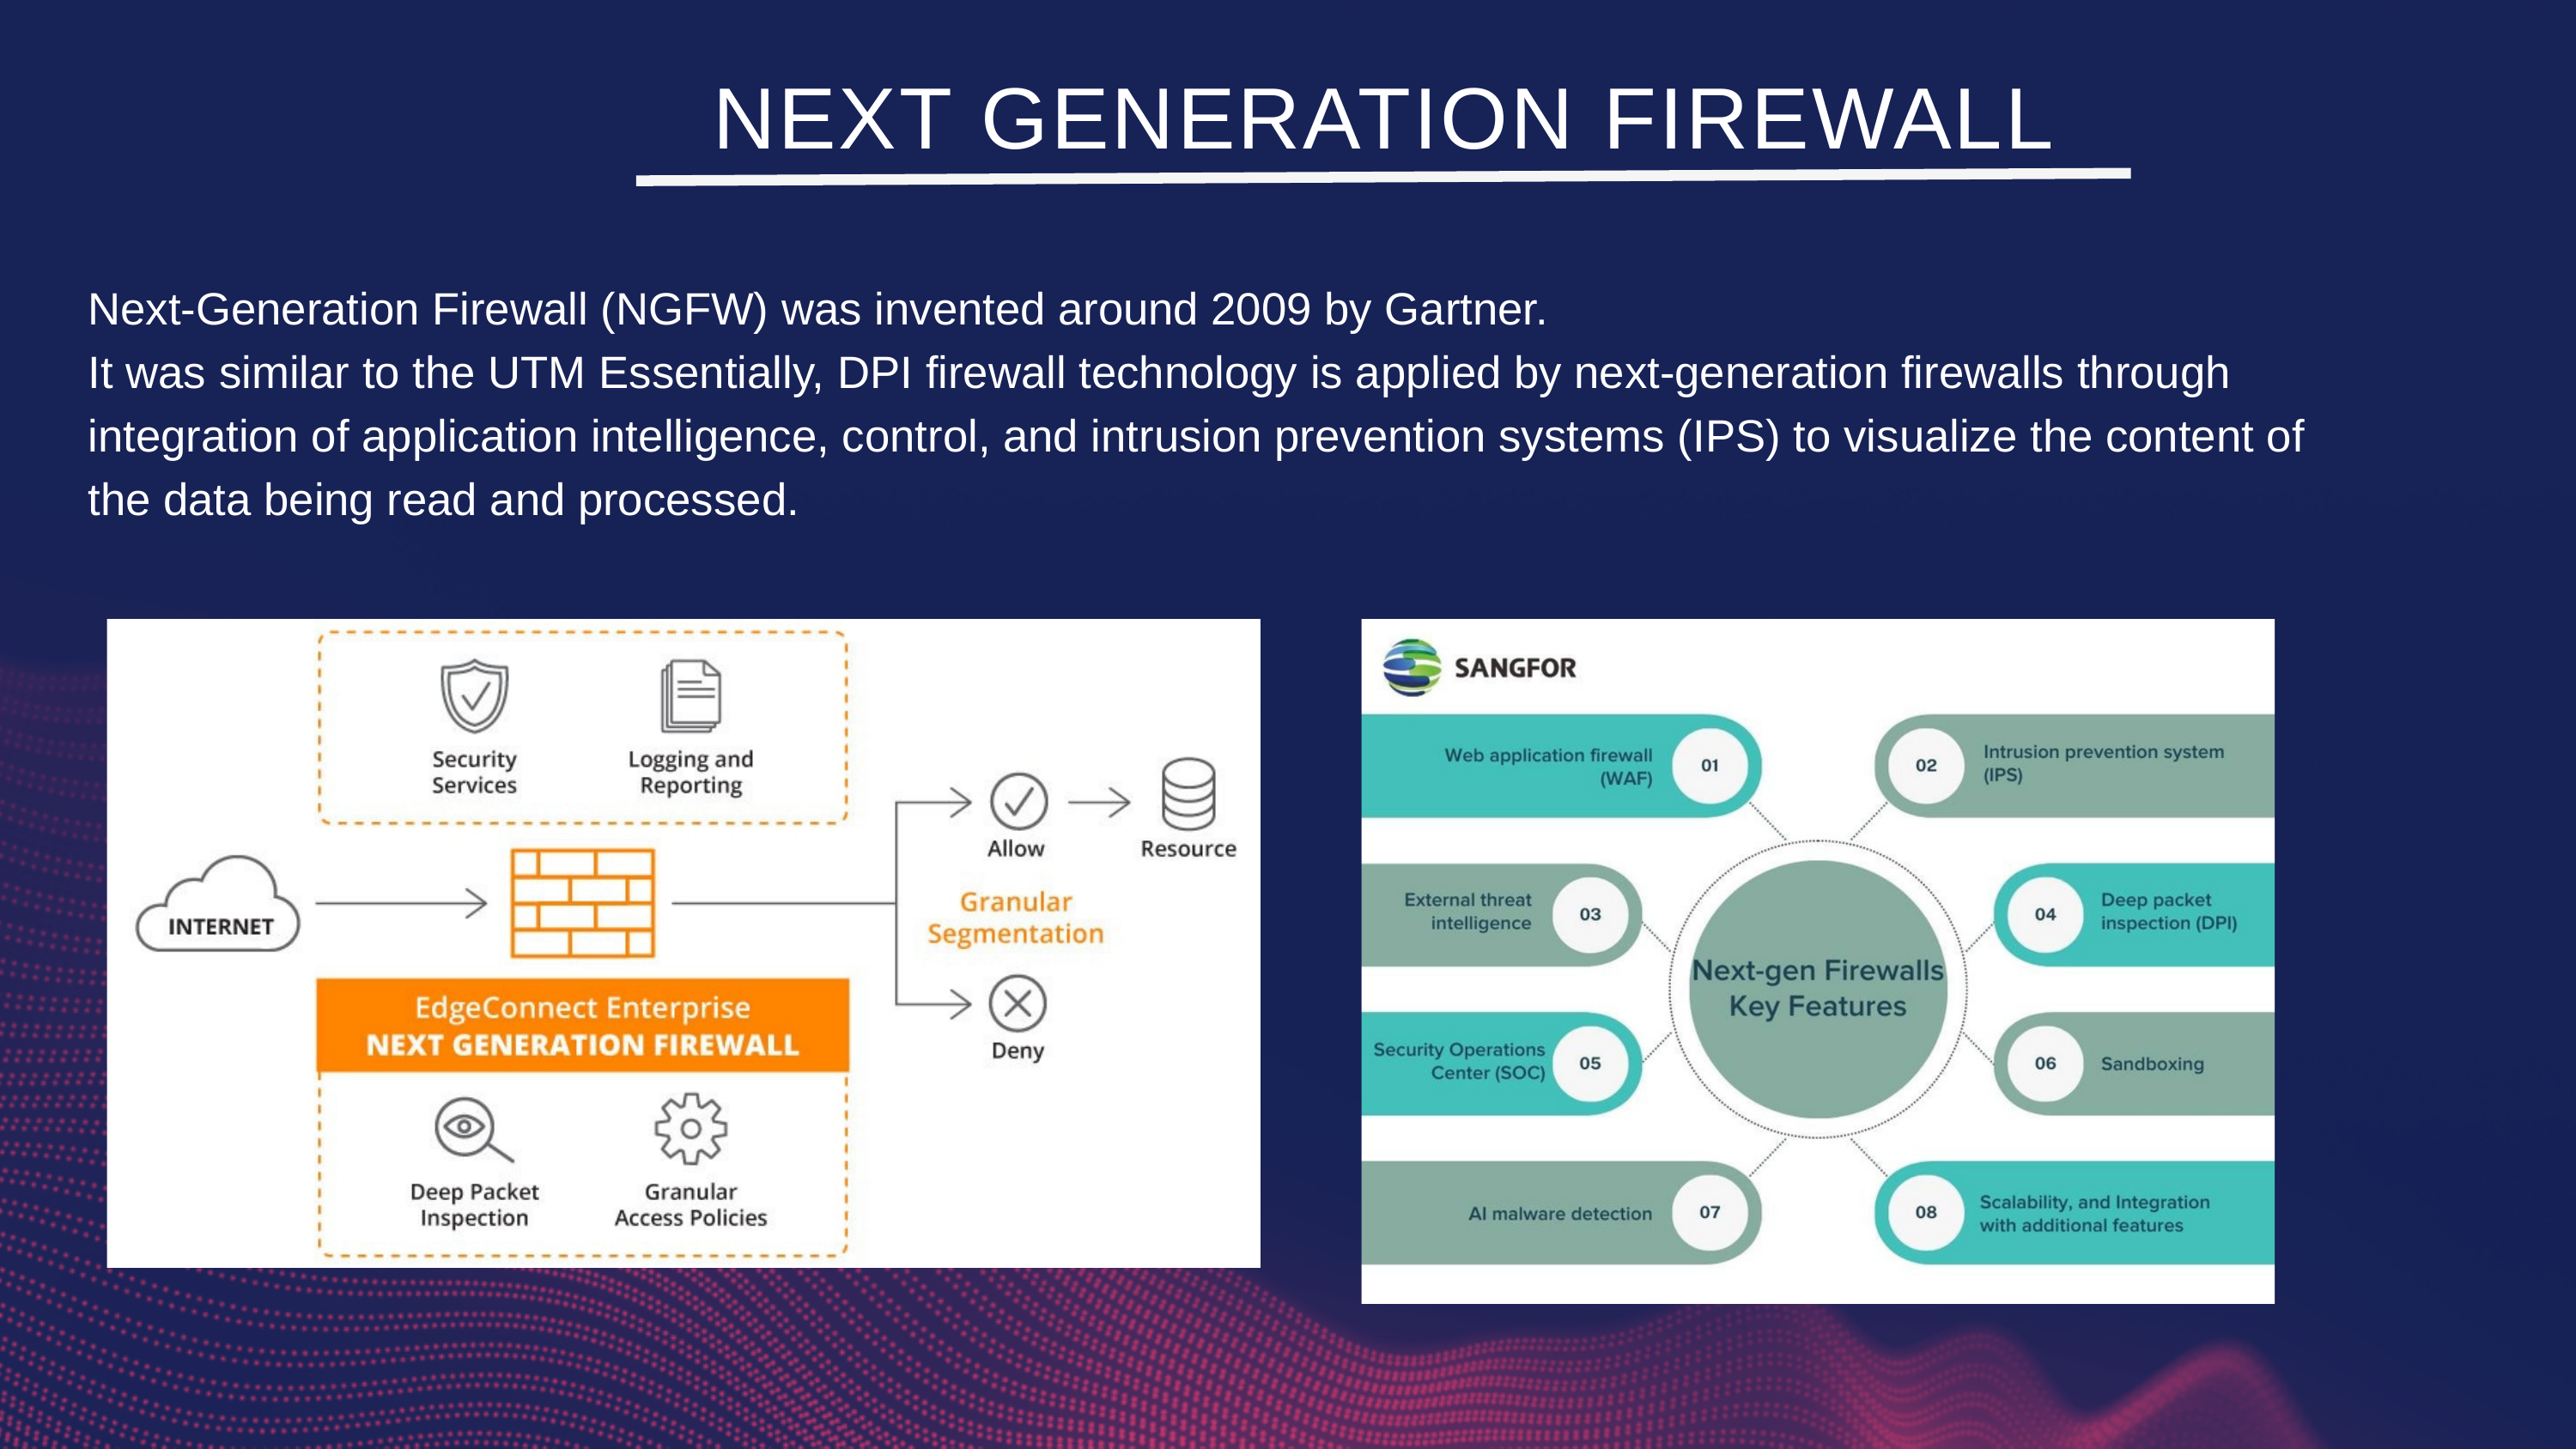

NEXT GENERATION FIREWALL

Next-Generation Firewall (NGFW) was invented around 2009 by Gartner.
It was similar to the UTM Essentially, DPI firewall technology is applied by next-generation firewalls through integration of application intelligence, control, and intrusion prevention systems (IPS) to visualize the content of the data being read and processed.